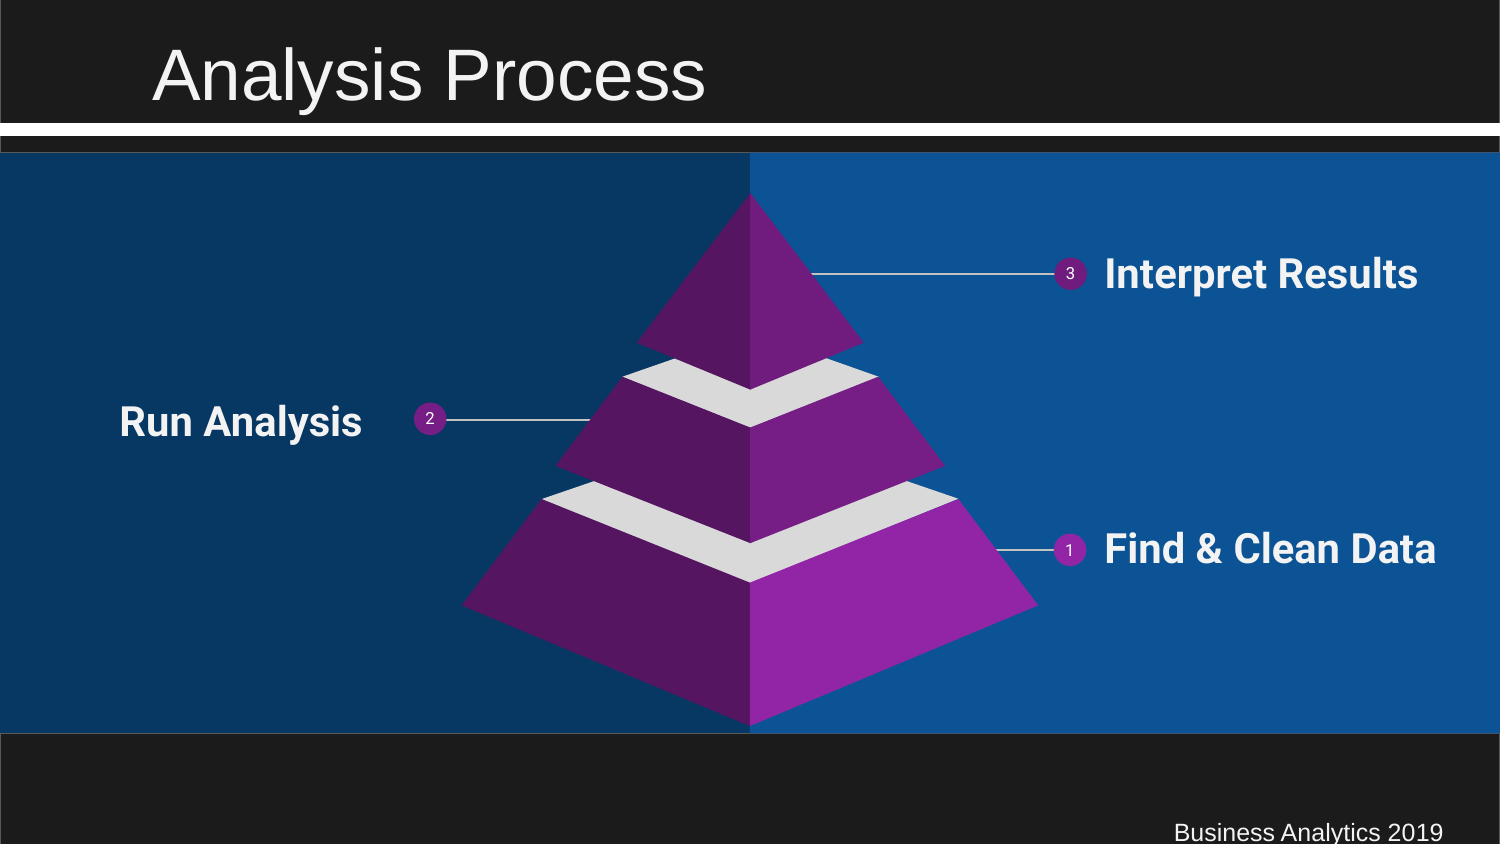

Analysis Process

Interpret Results
3

Run Analysis
2

Find & Clean Data
1

Business Analytics 2019